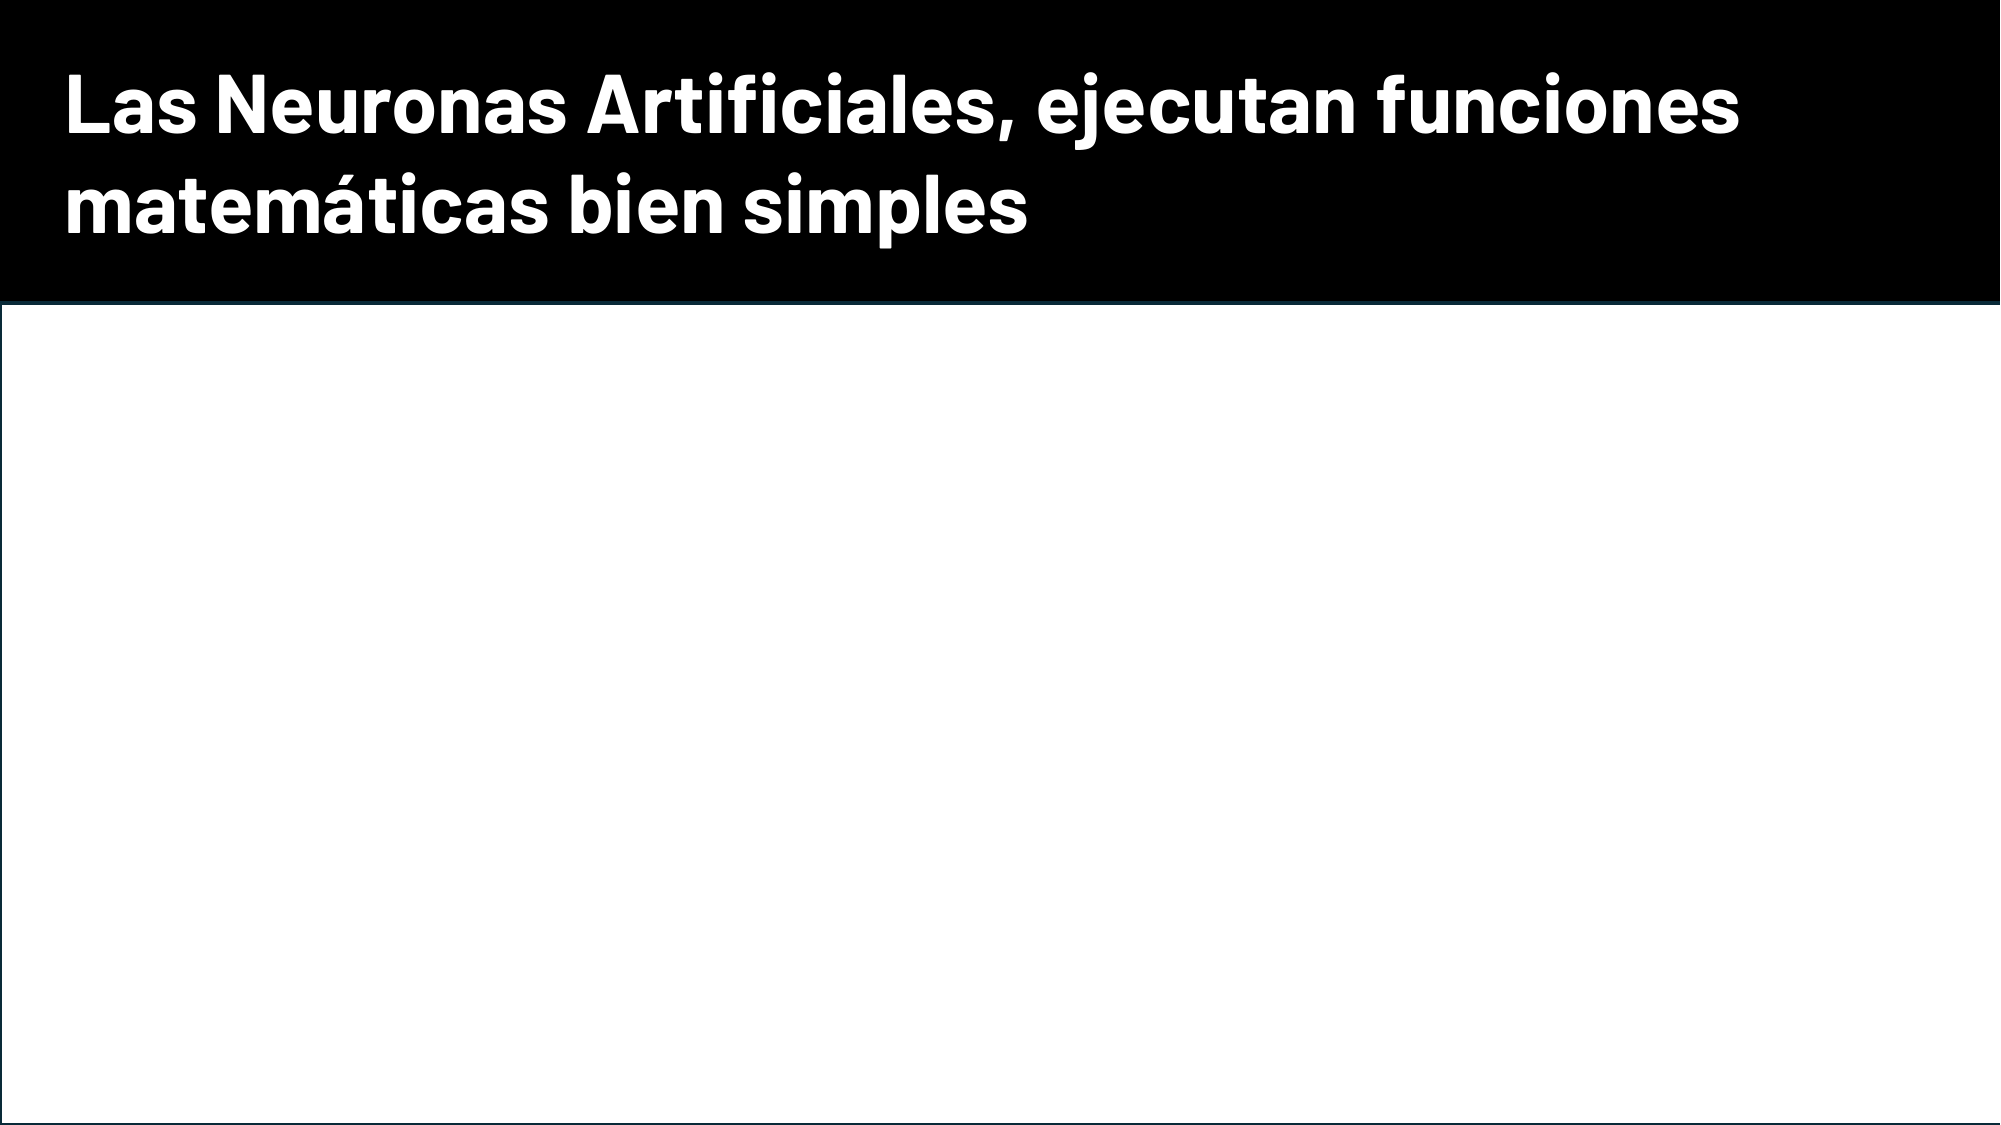

Las Neuronas Artificiales, ejecutan funciones matemáticas bien simples

11